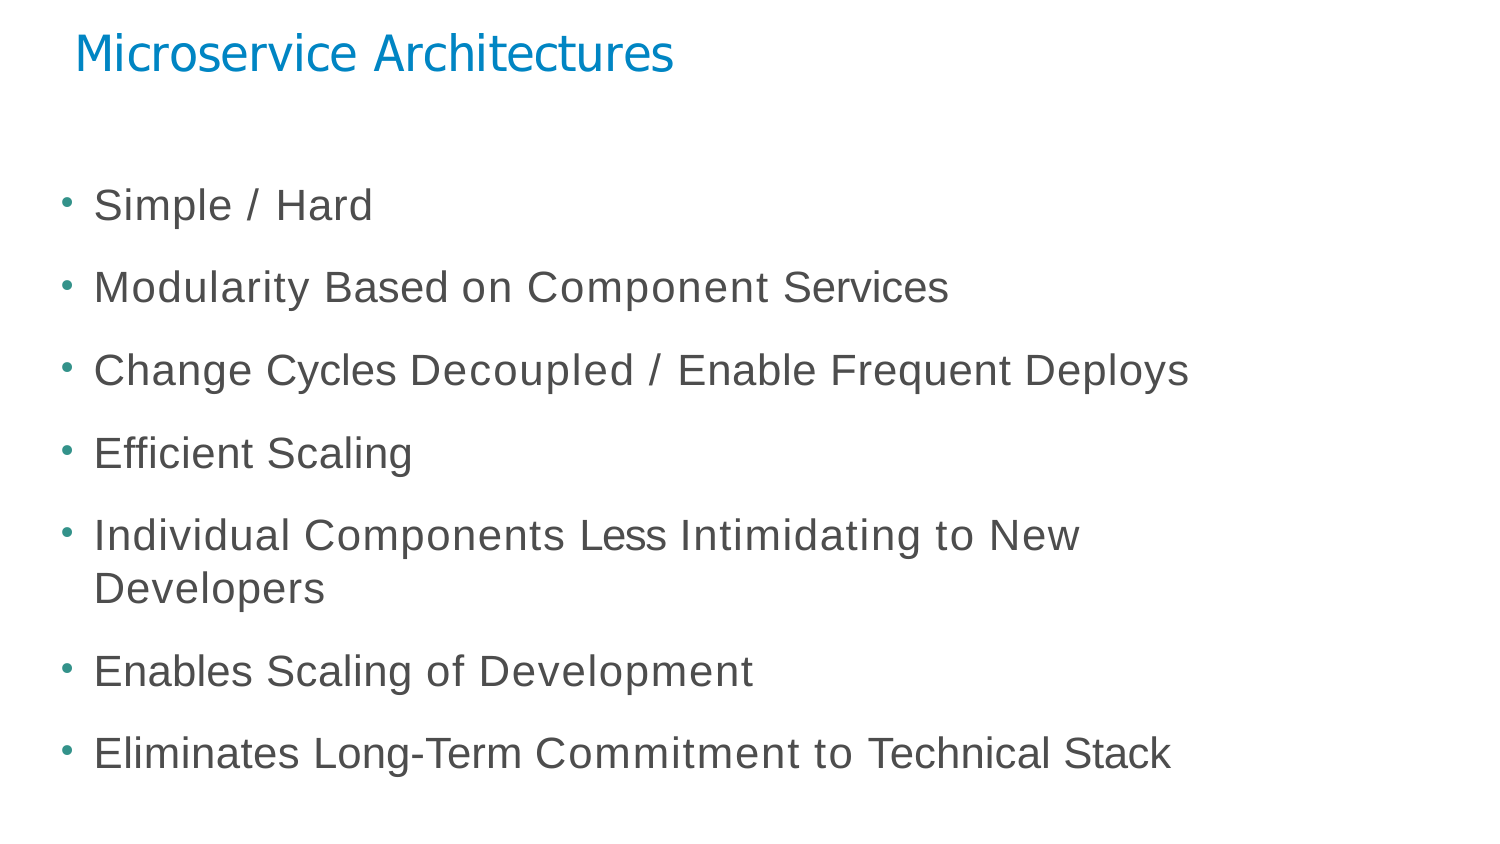

# Microservice Architectures
Simple / Hard
Modularity Based on Component Services
Change Cycles Decoupled / Enable Frequent Deploys
Efficient Scaling
Individual Components Less Intimidating to New Developers
Enables Scaling of Development
Eliminates Long-Term Commitment to Technical Stack